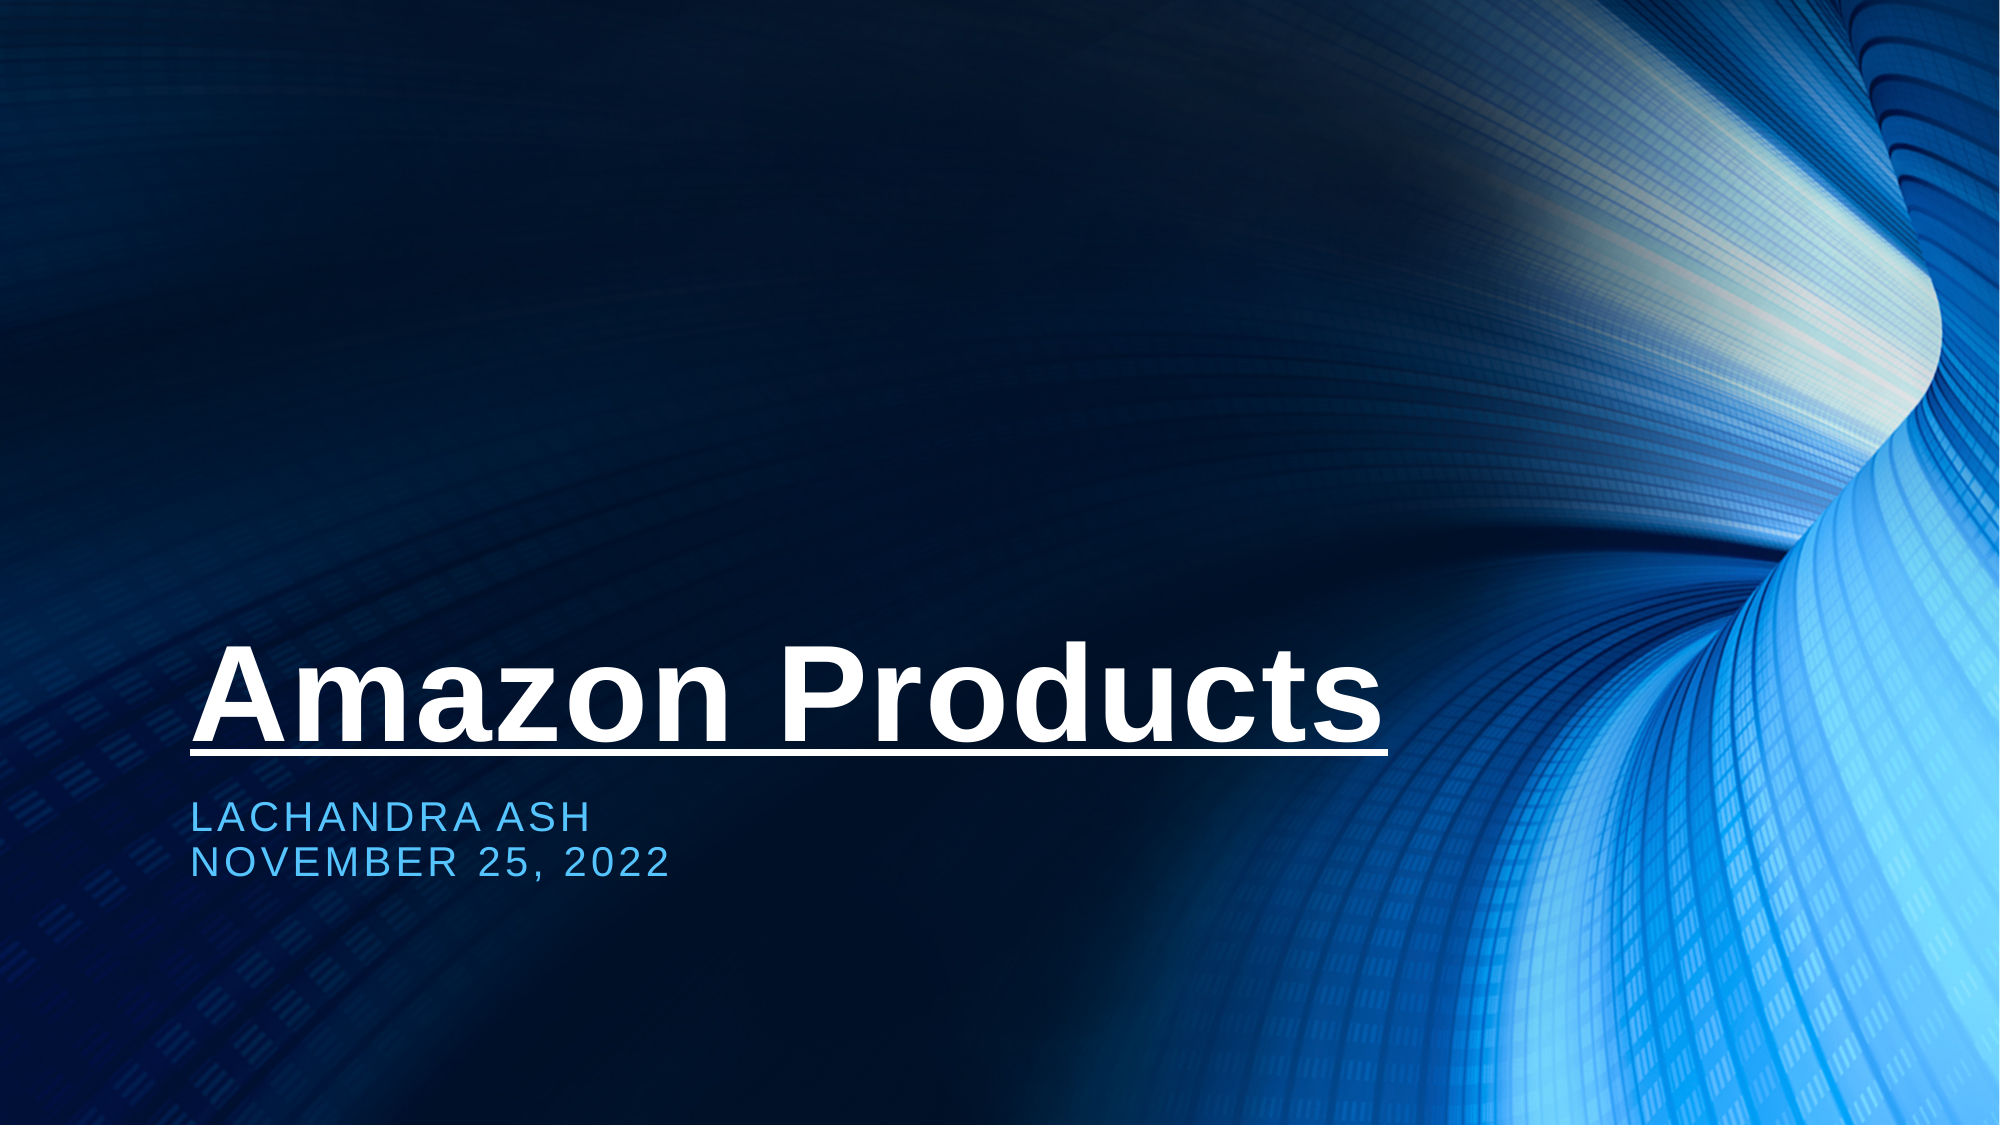

# Amazon Products
Lachandra Ash
November 25, 2022